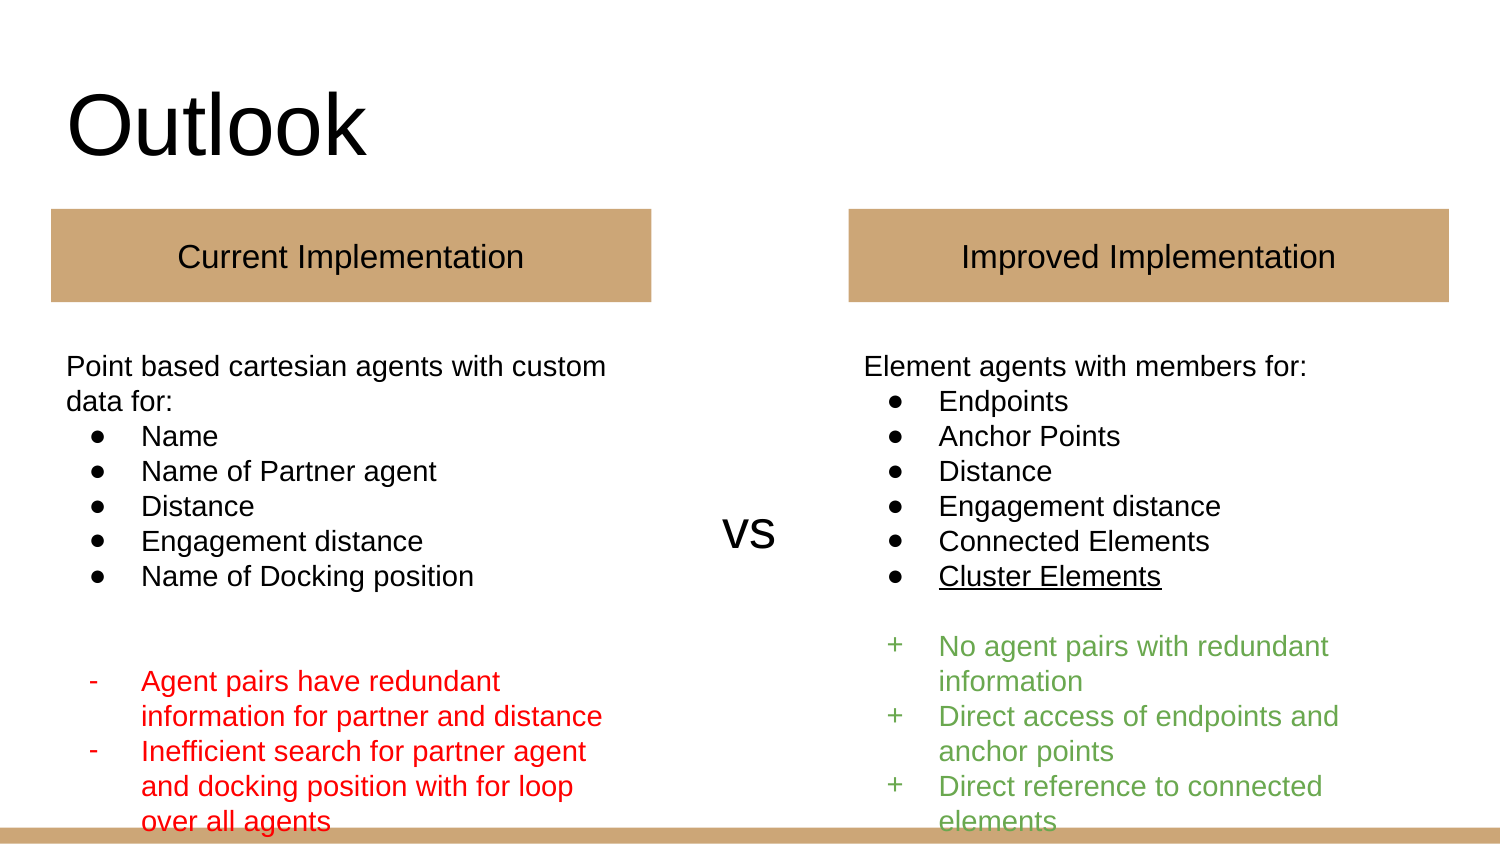

# Outlook
Current Implementation
Improved Implementation
Point based cartesian agents with custom data for:
Name
Name of Partner agent
Distance
Engagement distance
Name of Docking position

Agent pairs have redundant information for partner and distance
Inefficient search for partner agent and docking position with for loop over all agents
Element agents with members for:
Endpoints
Anchor Points
Distance
Engagement distance
Connected Elements
Cluster Elements

No agent pairs with redundant information
Direct access of endpoints and anchor points
Direct reference to connected elements
Direct reference to other elements in cluster
vs